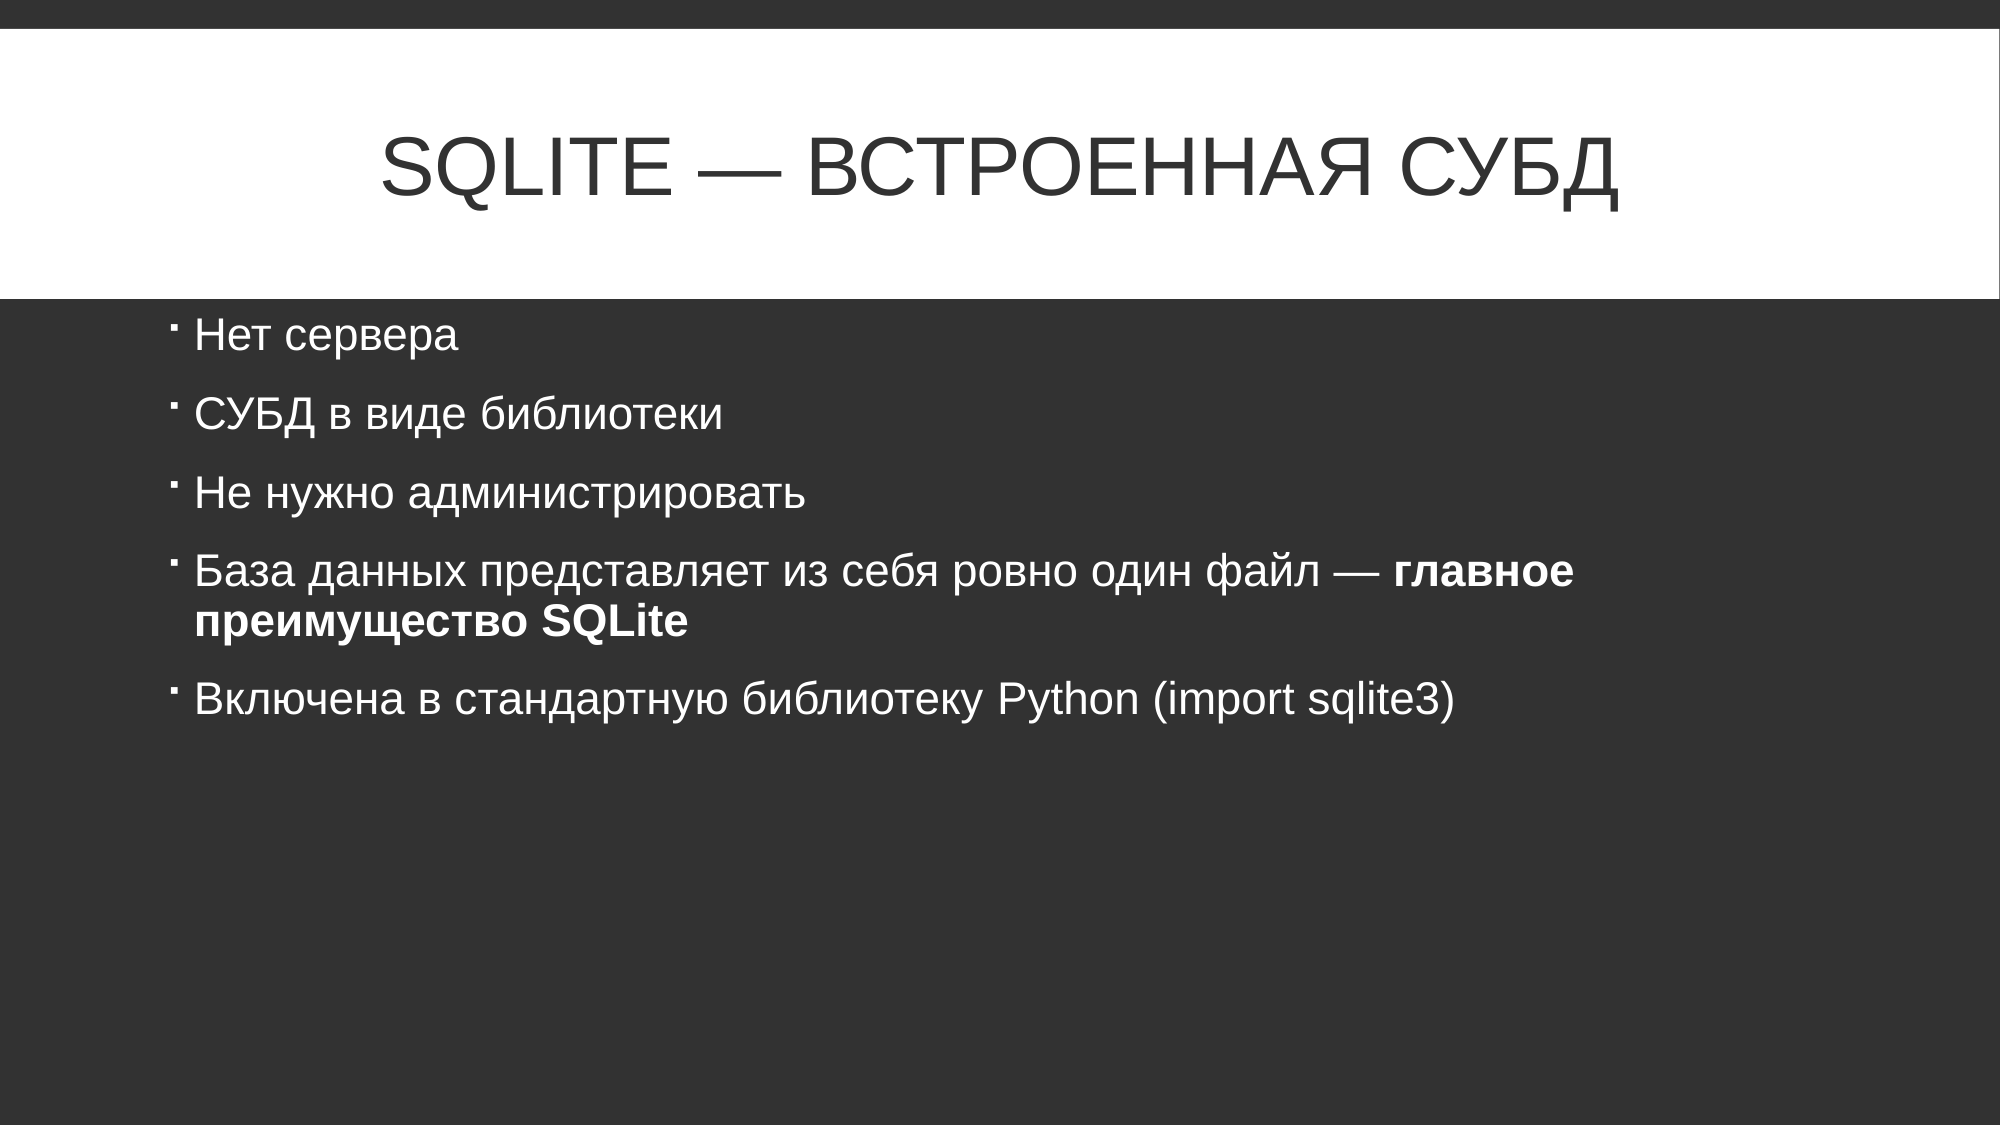

# SQLITE — встроенная СУБД
Нет сервера
СУБД в виде библиотеки
Не нужно администрировать
База данных представляет из себя ровно один файл — главное преимущество SQLite
Включена в стандартную библиотеку Python (import sqlite3)